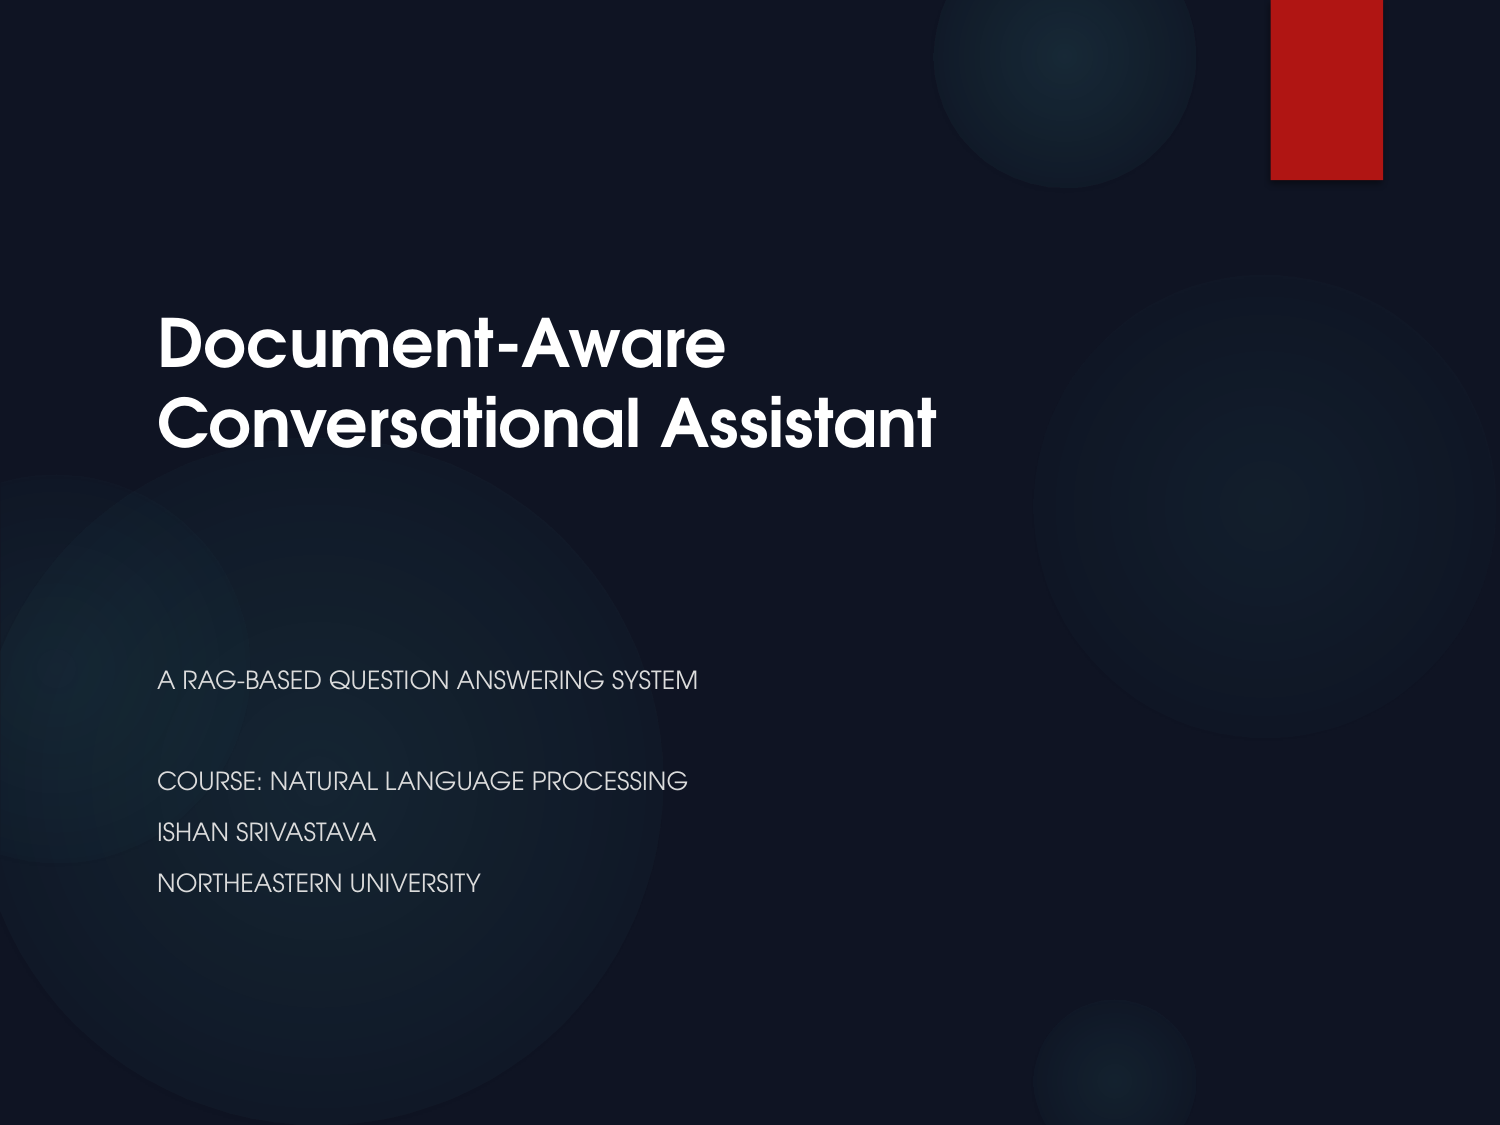

# Document-Aware Conversational Assistant
A RAG-Based Question Answering System

Course: Natural Language Processing
Ishan srivastava
Northeastern University